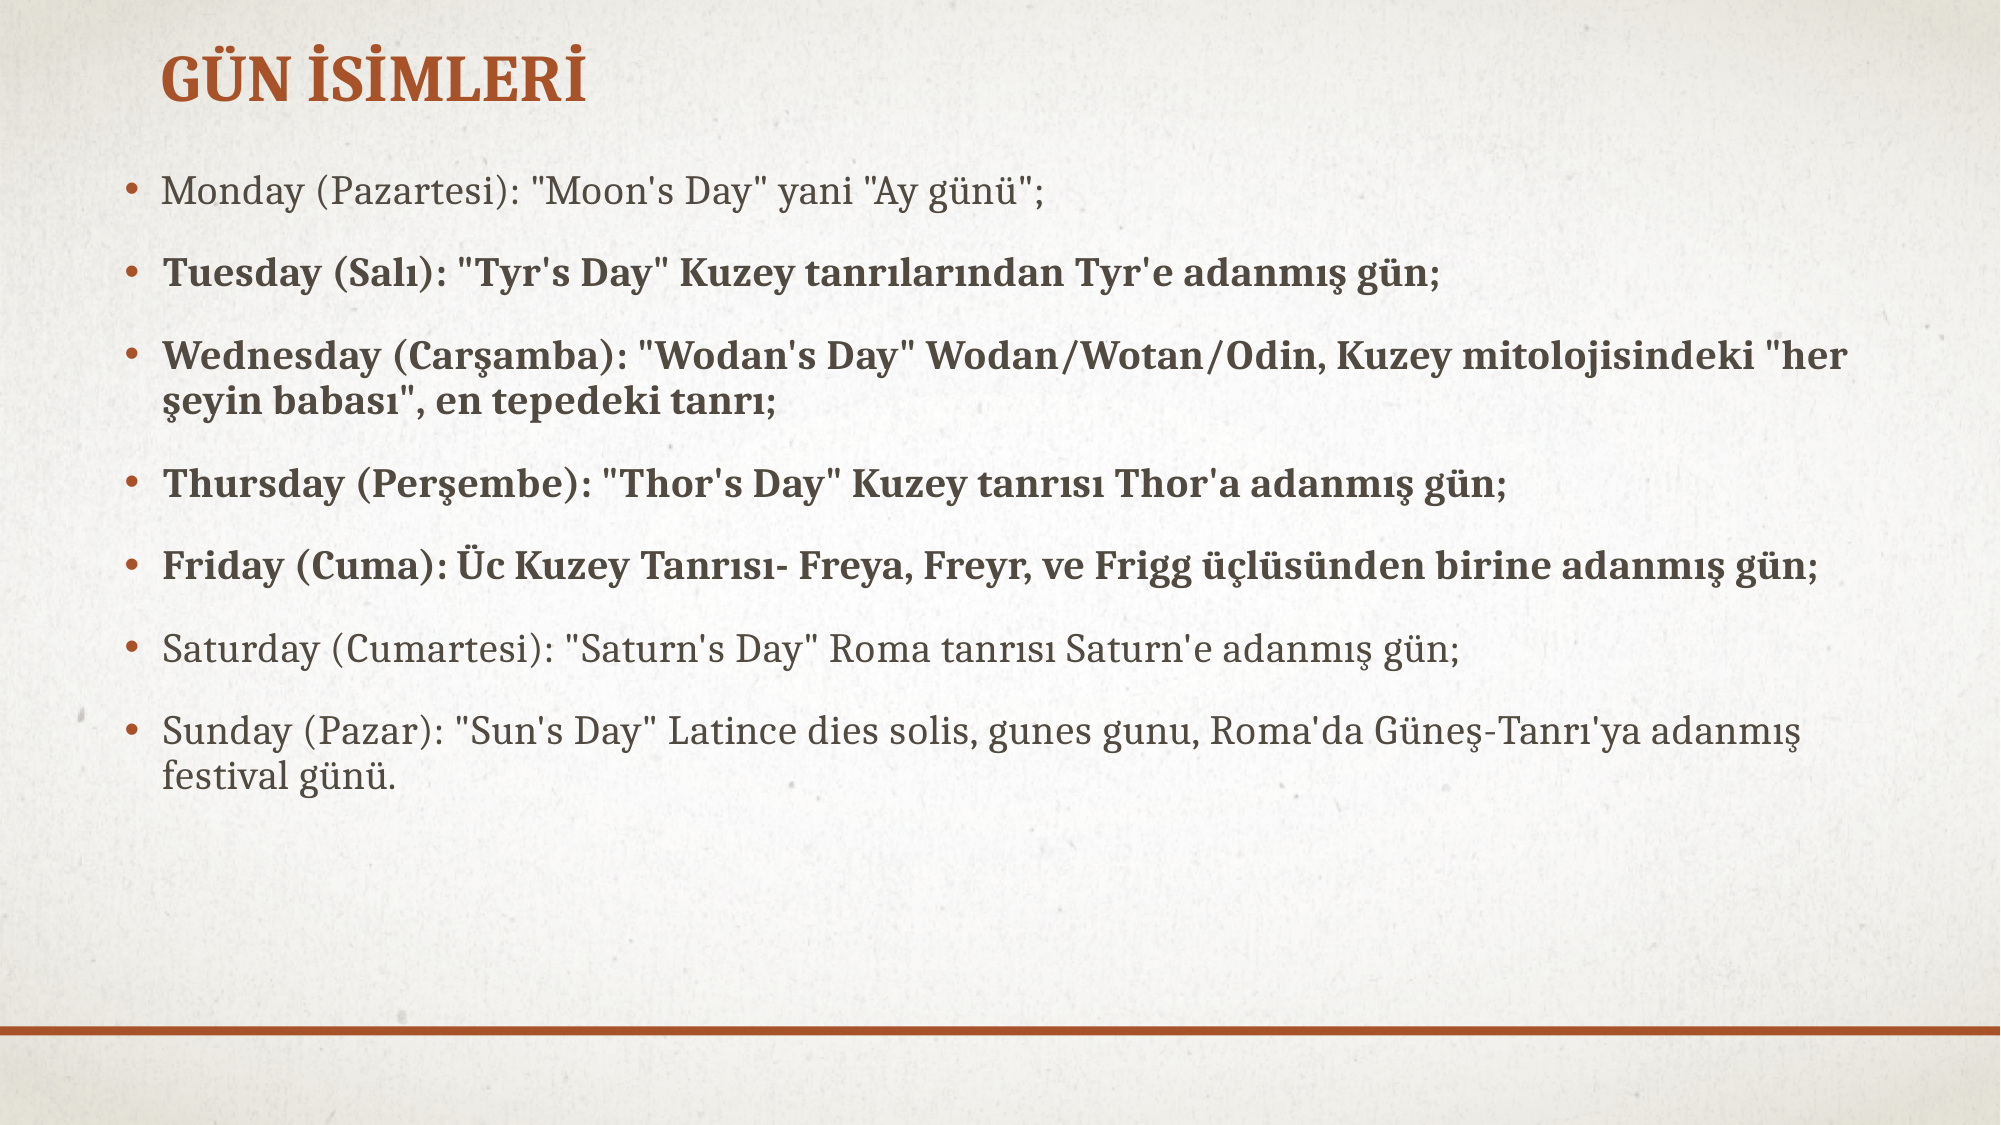

# Gün isimleri
Monday (Pazartesi): "Moon's Day" yani "Ay günü";
Tuesday (Salı): "Tyr's Day" Kuzey tanrılarından Tyr'e adanmış gün;
Wednesday (Carşamba): "Wodan's Day" Wodan/Wotan/Odin, Kuzey mitolojisindeki "her şeyin babası", en tepedeki tanrı;
Thursday (Perşembe): "Thor's Day" Kuzey tanrısı Thor'a adanmış gün;
Friday (Cuma): Üc Kuzey Tanrısı- Freya, Freyr, ve Frigg üçlüsünden birine adanmış gün;
Saturday (Cumartesi): "Saturn's Day" Roma tanrısı Saturn'e adanmış gün;
Sunday (Pazar): "Sun's Day" Latince dies solis, gunes gunu, Roma'da Güneş-Tanrı'ya adanmış festival günü.